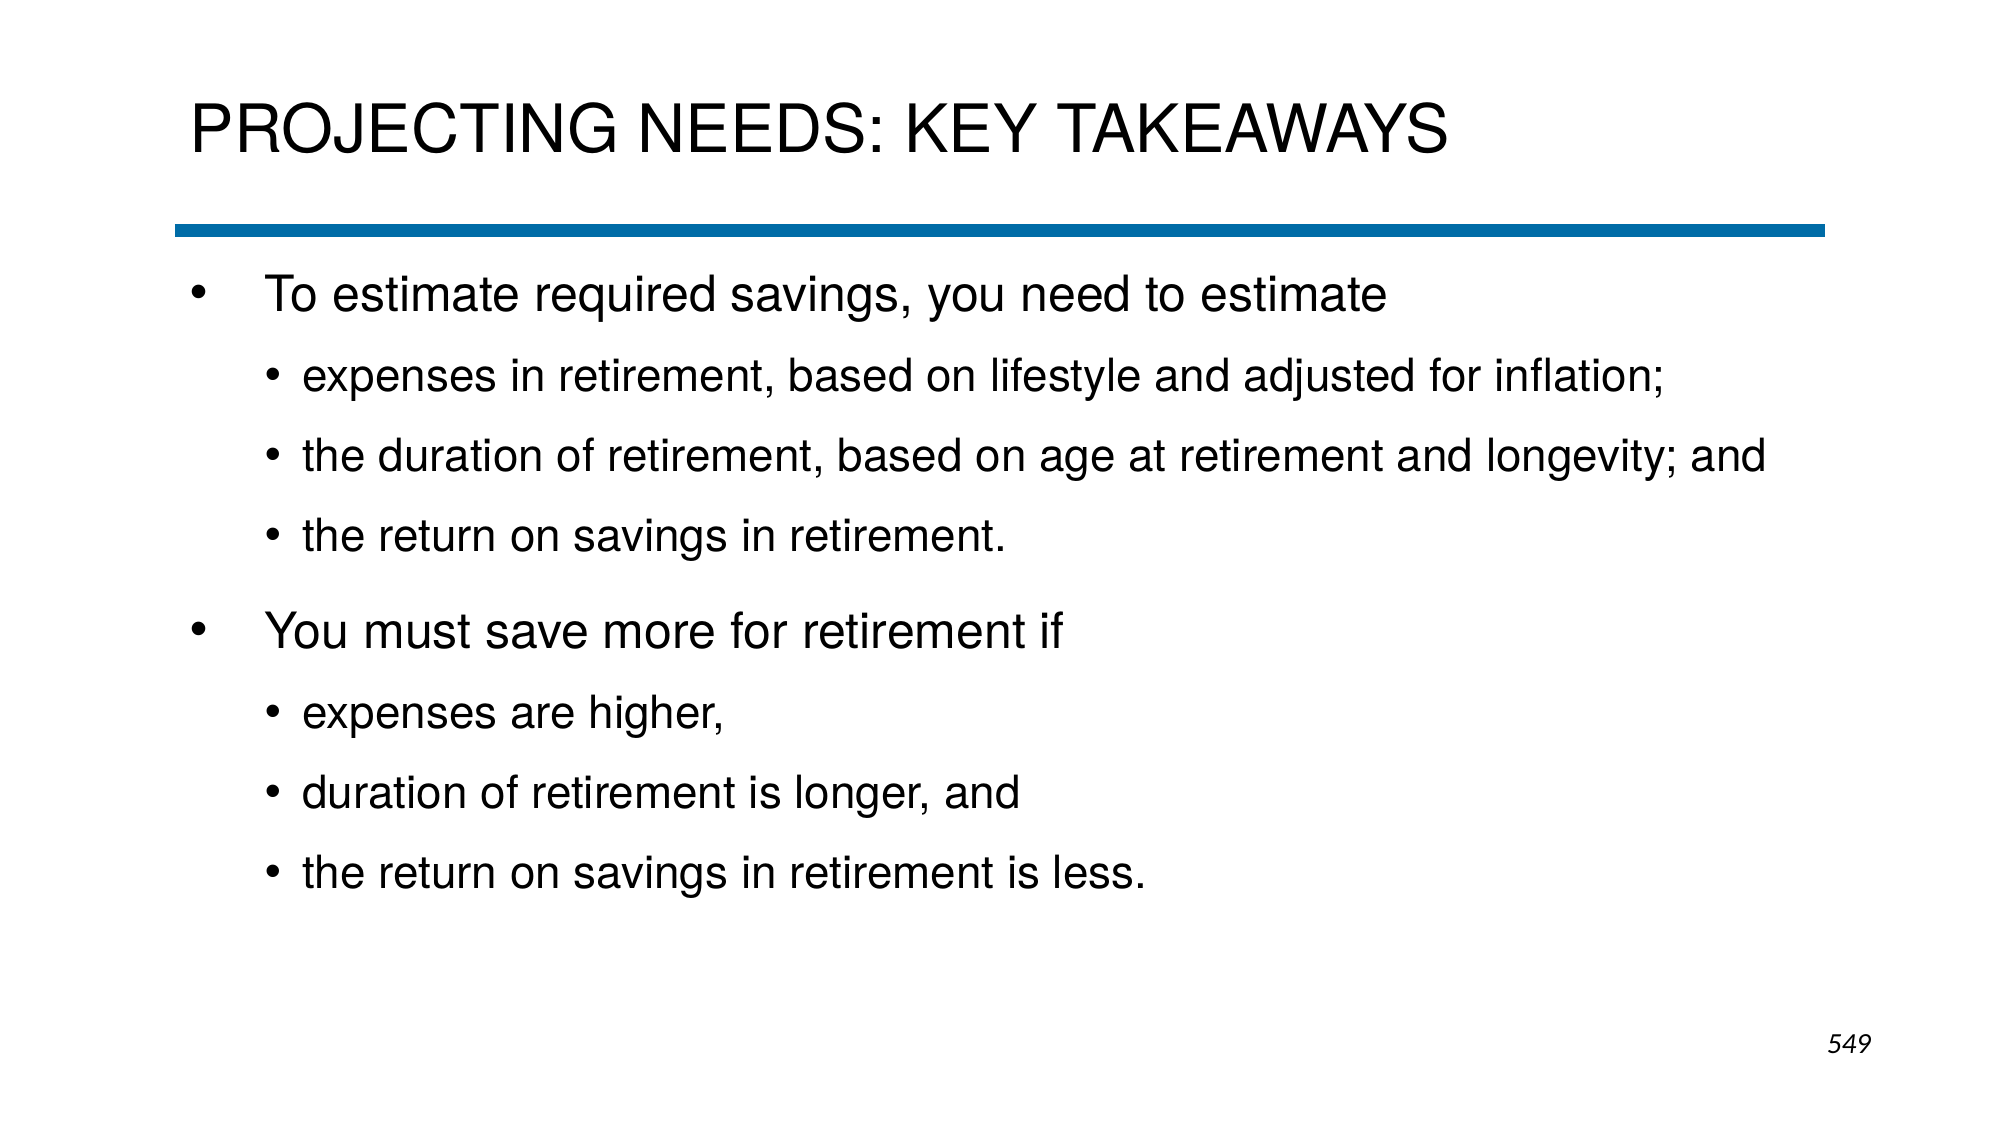

# Projecting needs: key takeaways
To estimate required savings, you need to estimate
expenses in retirement, based on lifestyle and adjusted for inflation;
the duration of retirement, based on age at retirement and longevity; and
the return on savings in retirement.
You must save more for retirement if
expenses are higher,
duration of retirement is longer, and
the return on savings in retirement is less.

1-549